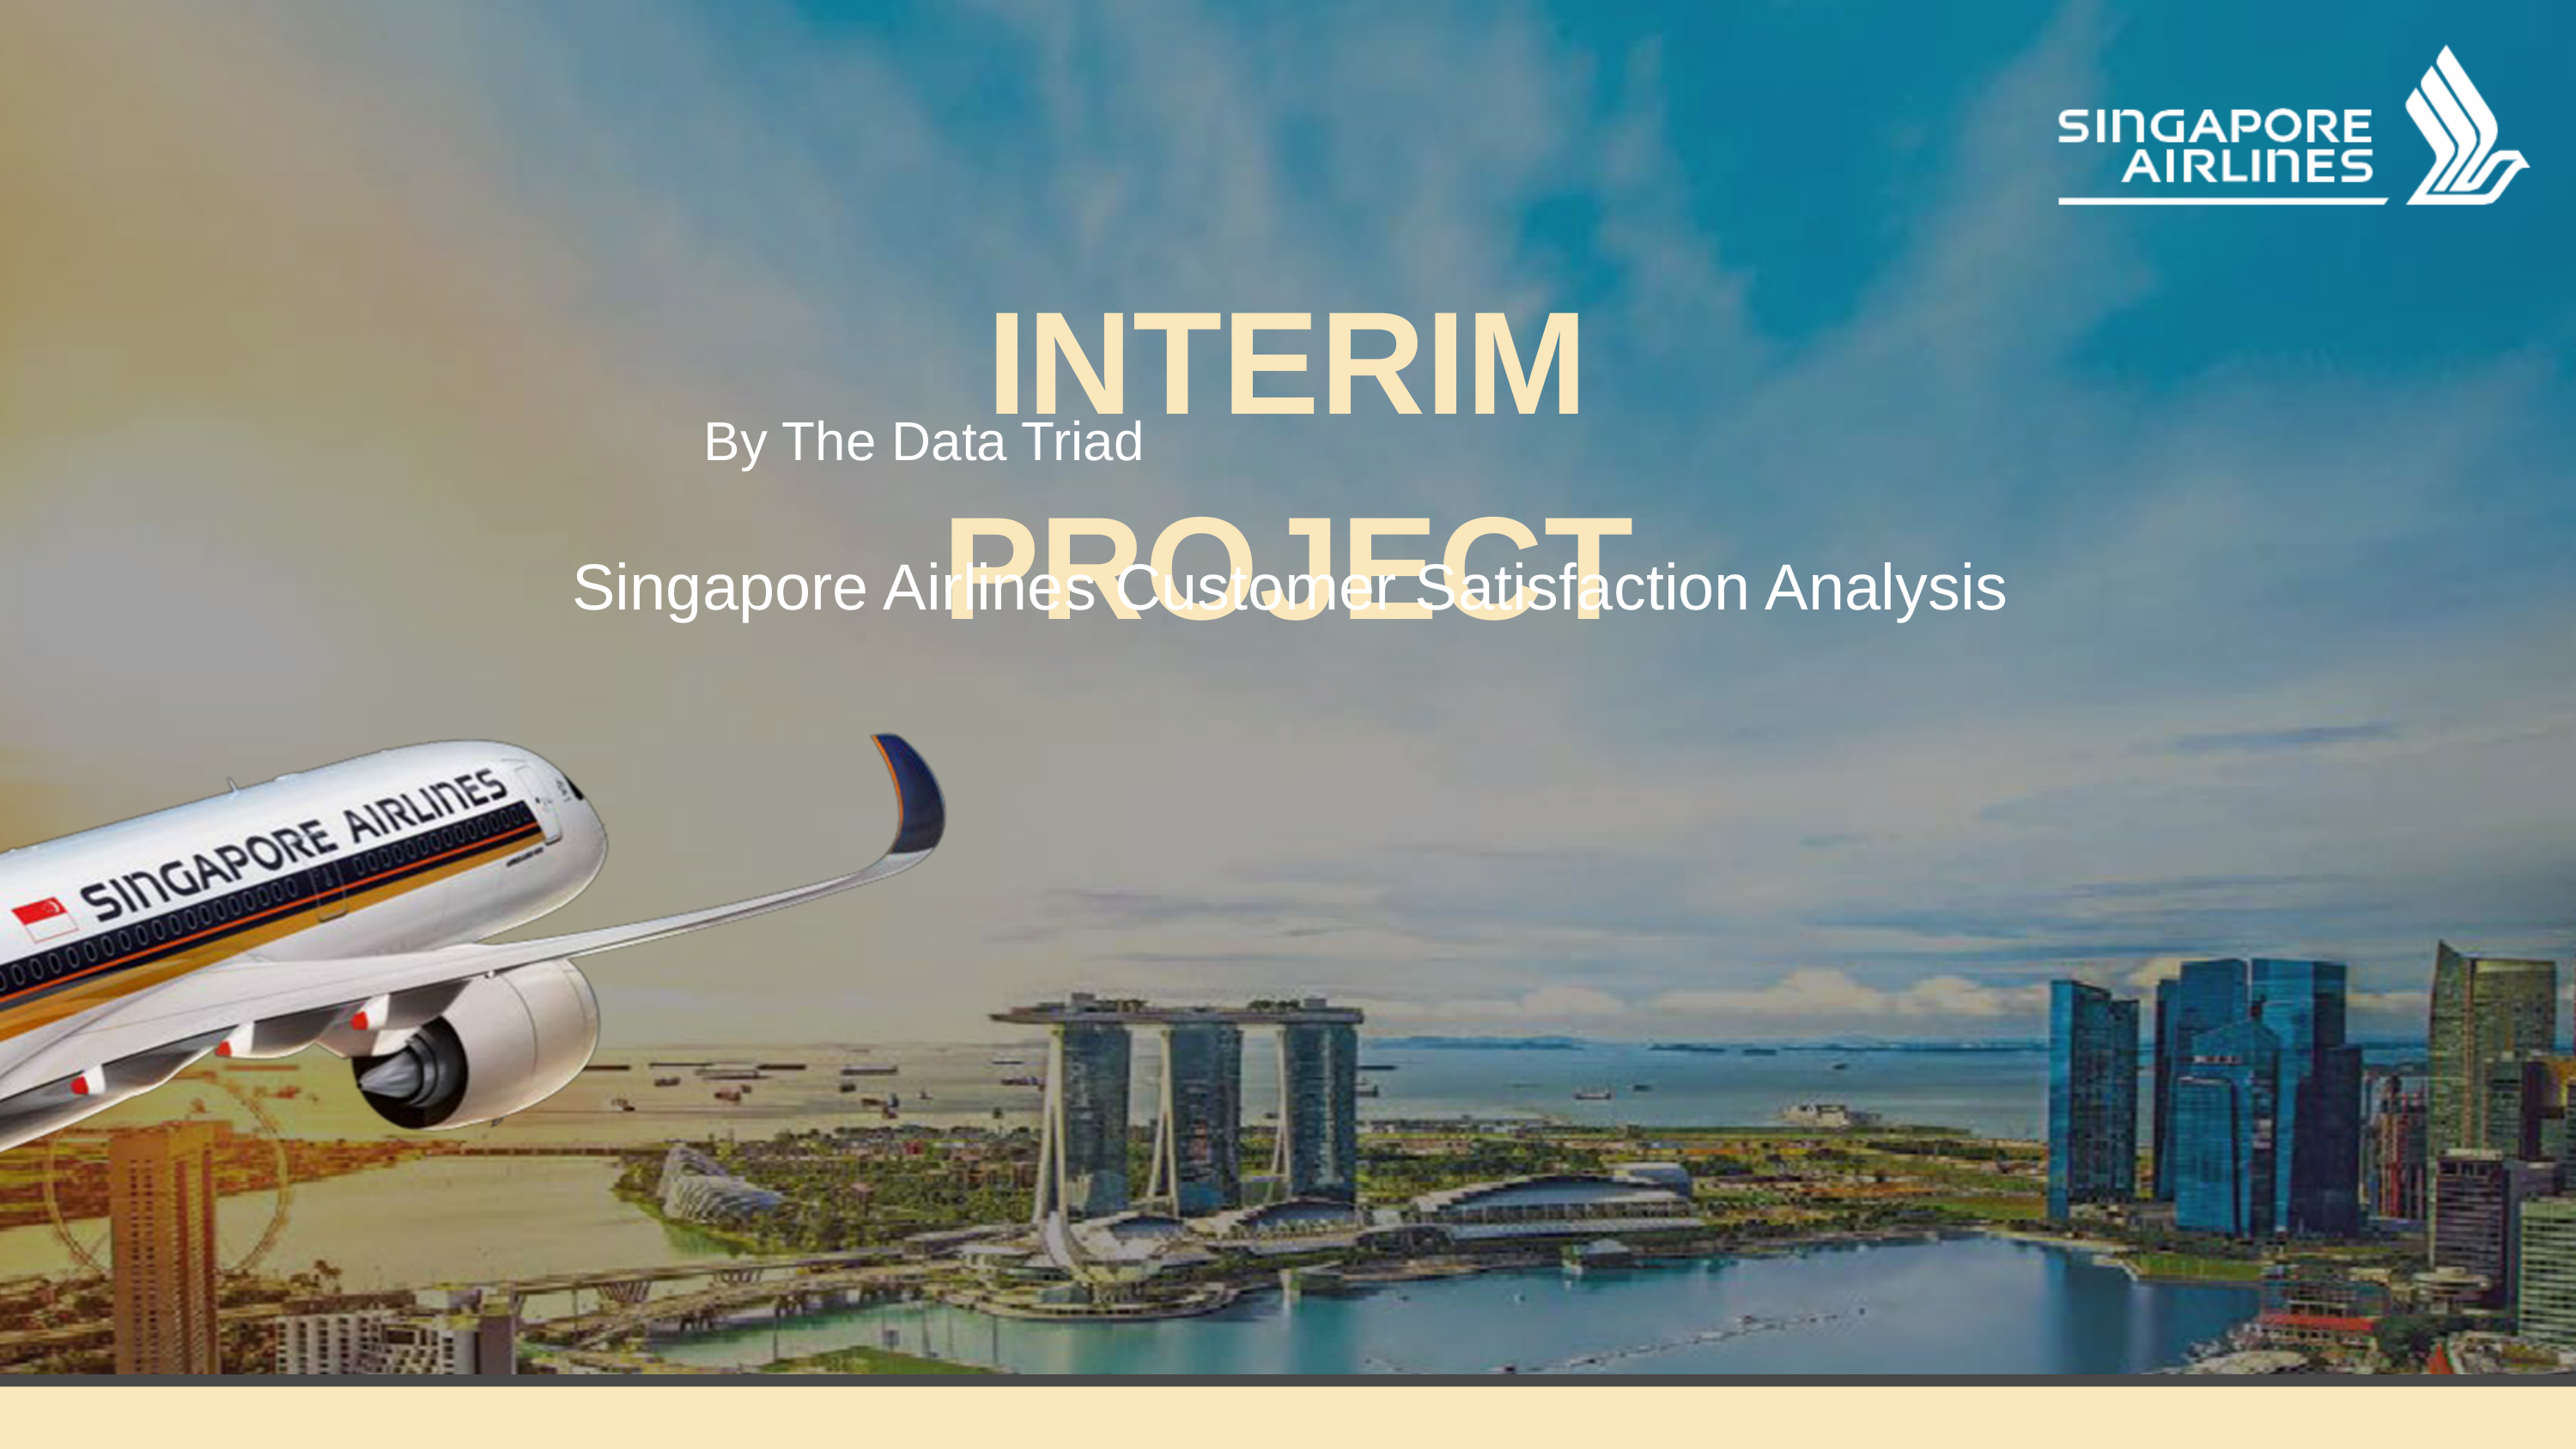

INTERIM PROJECT
By The Data Triad
Singapore Airlines Customer Satisfaction Analysis